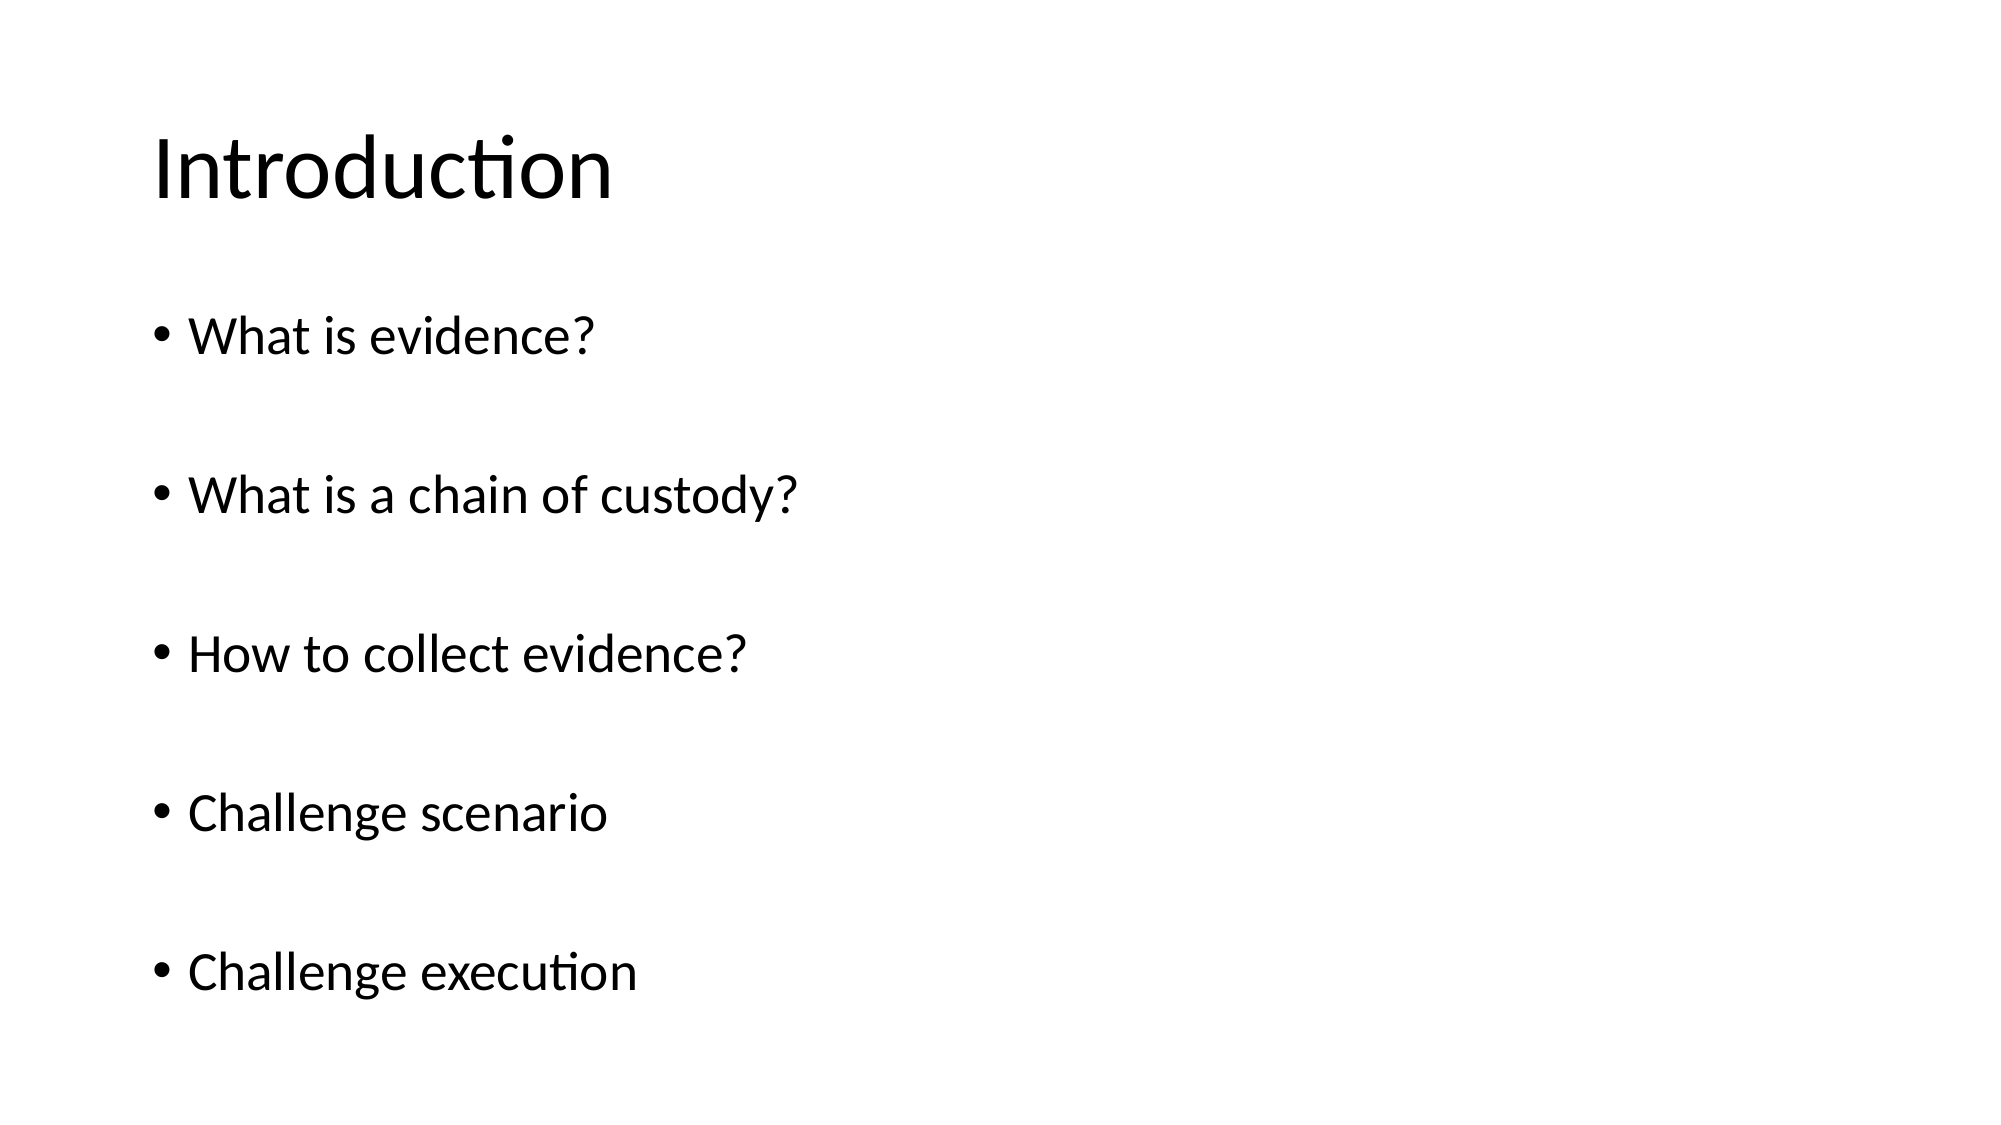

# Introduction
What is evidence?

What is a chain of custody?

How to collect evidence?

Challenge scenario

Challenge execution